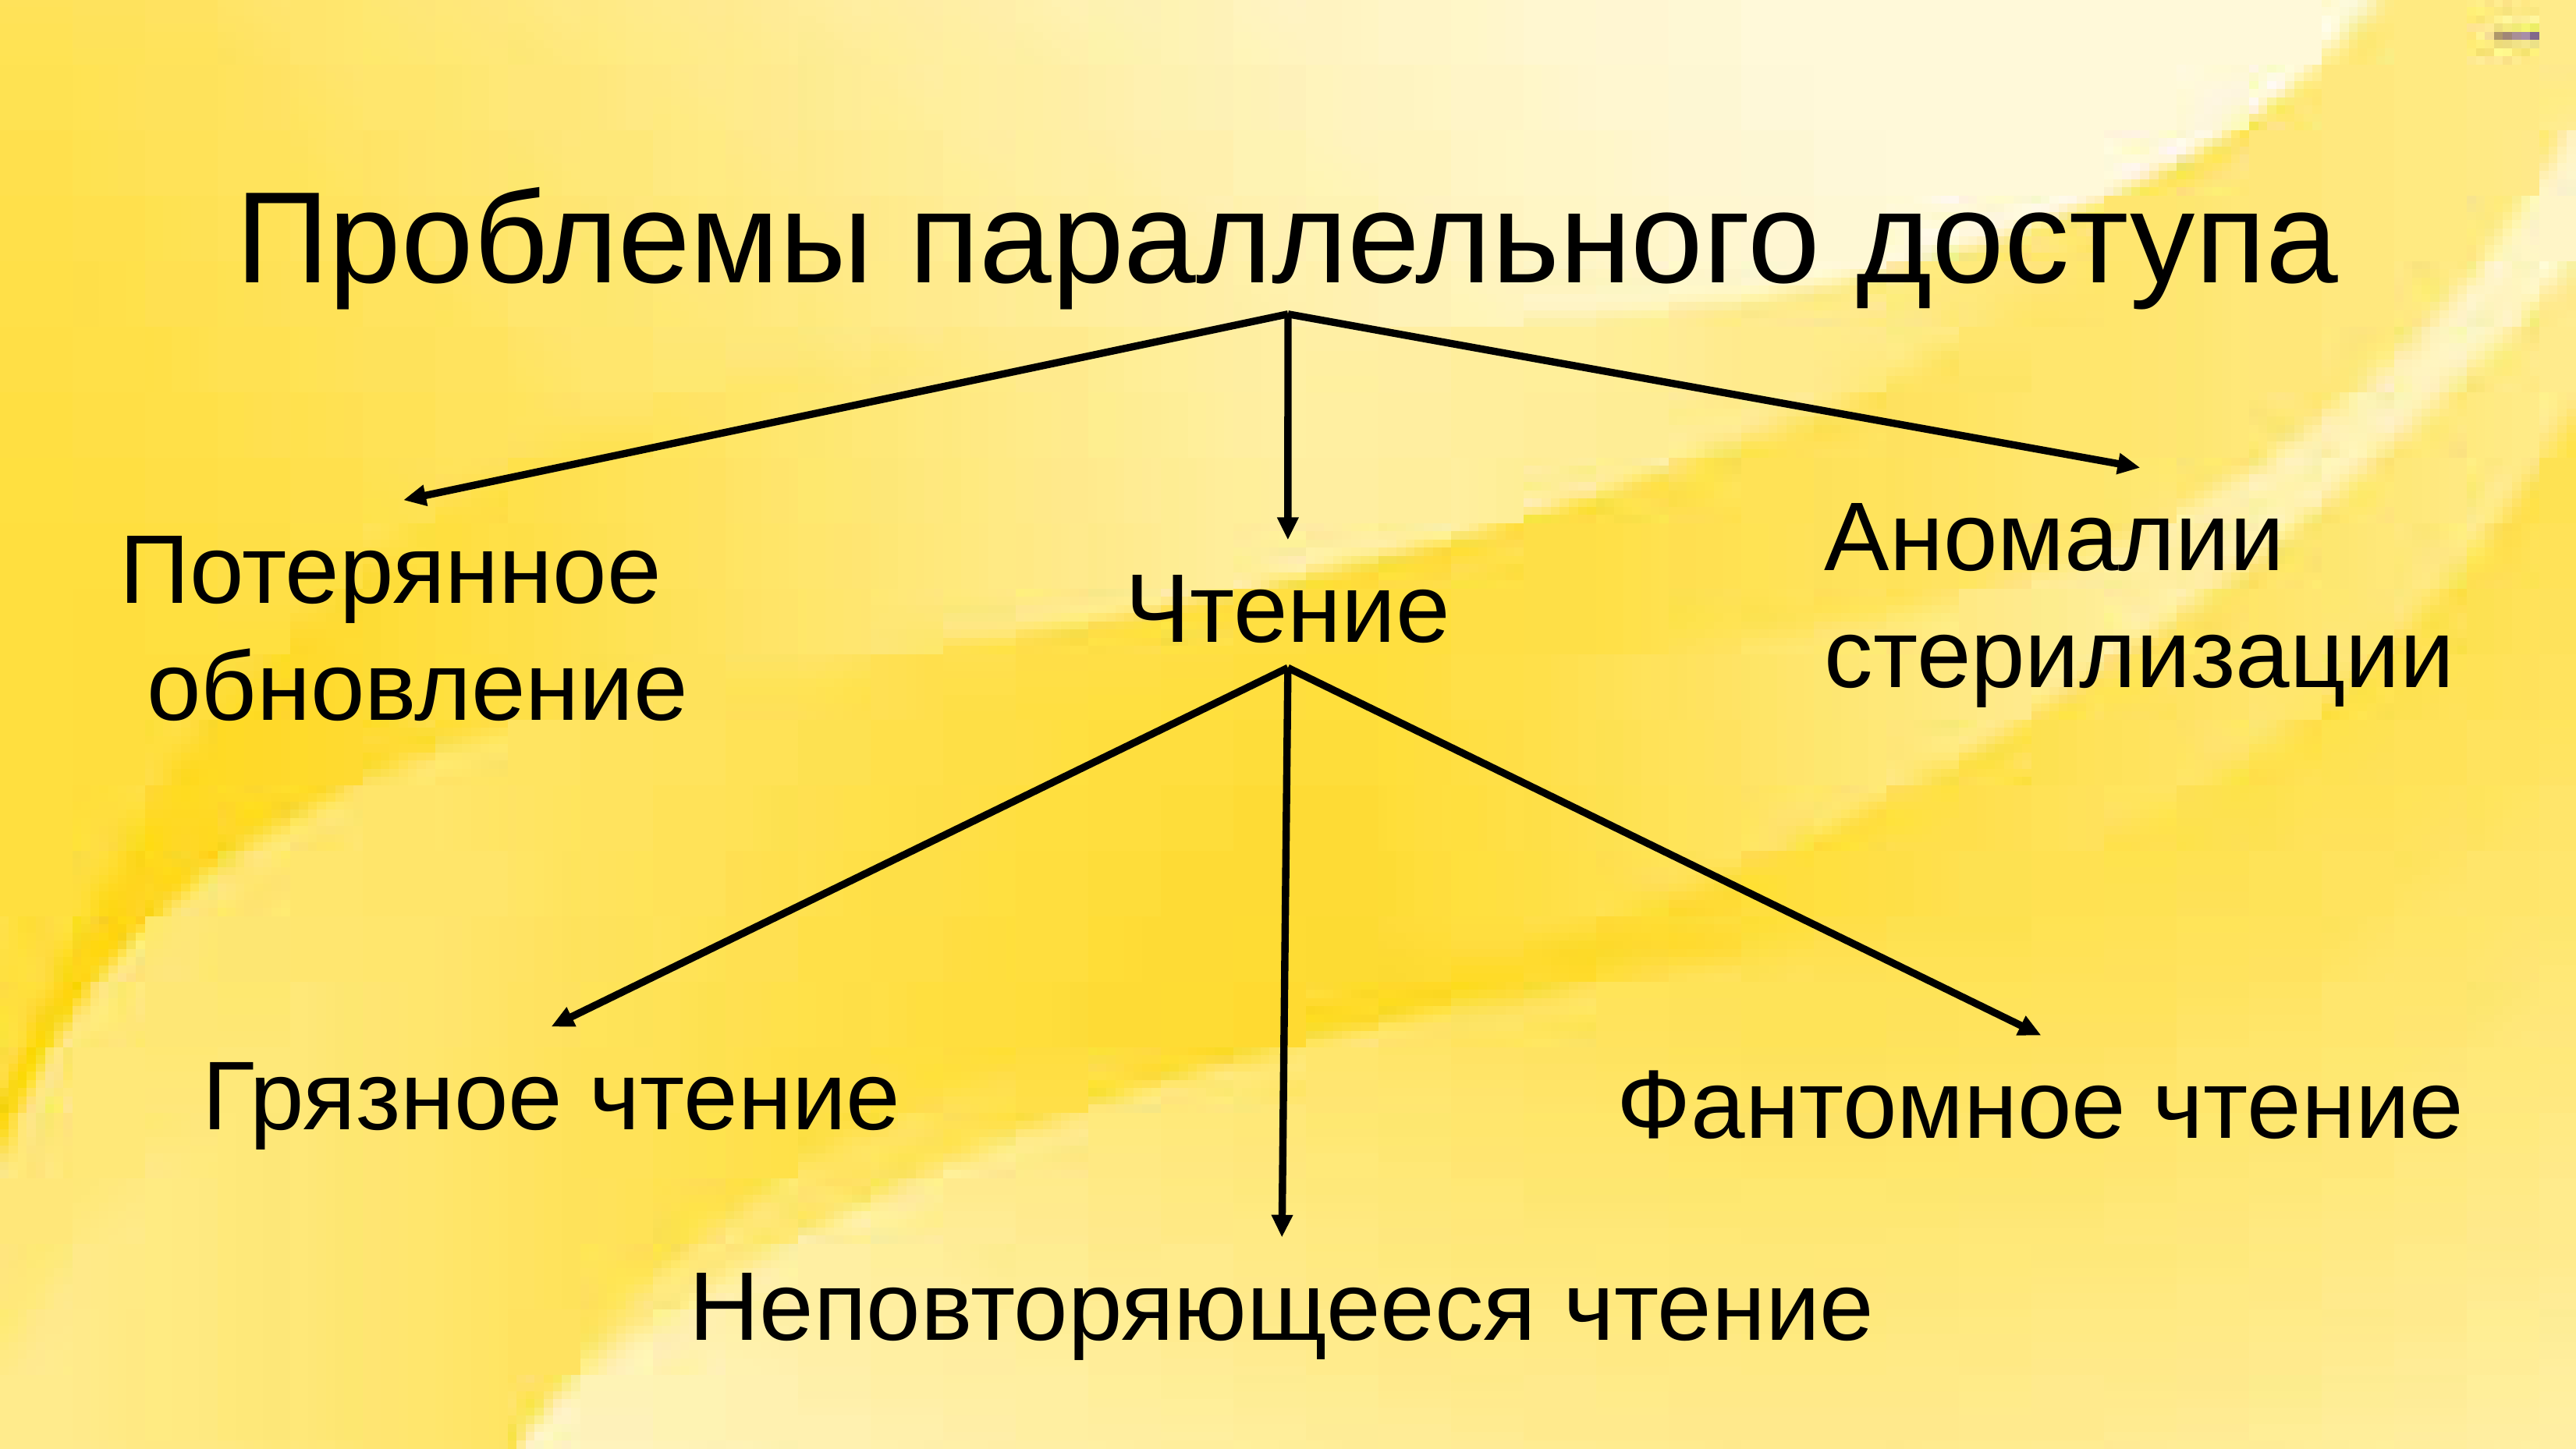

Проблемы параллельного доступа
Аномалии
стерилизации
Потерянное
 обновление
Чтение
Грязное чтение
Фантомное чтение
Неповторяющееся чтение